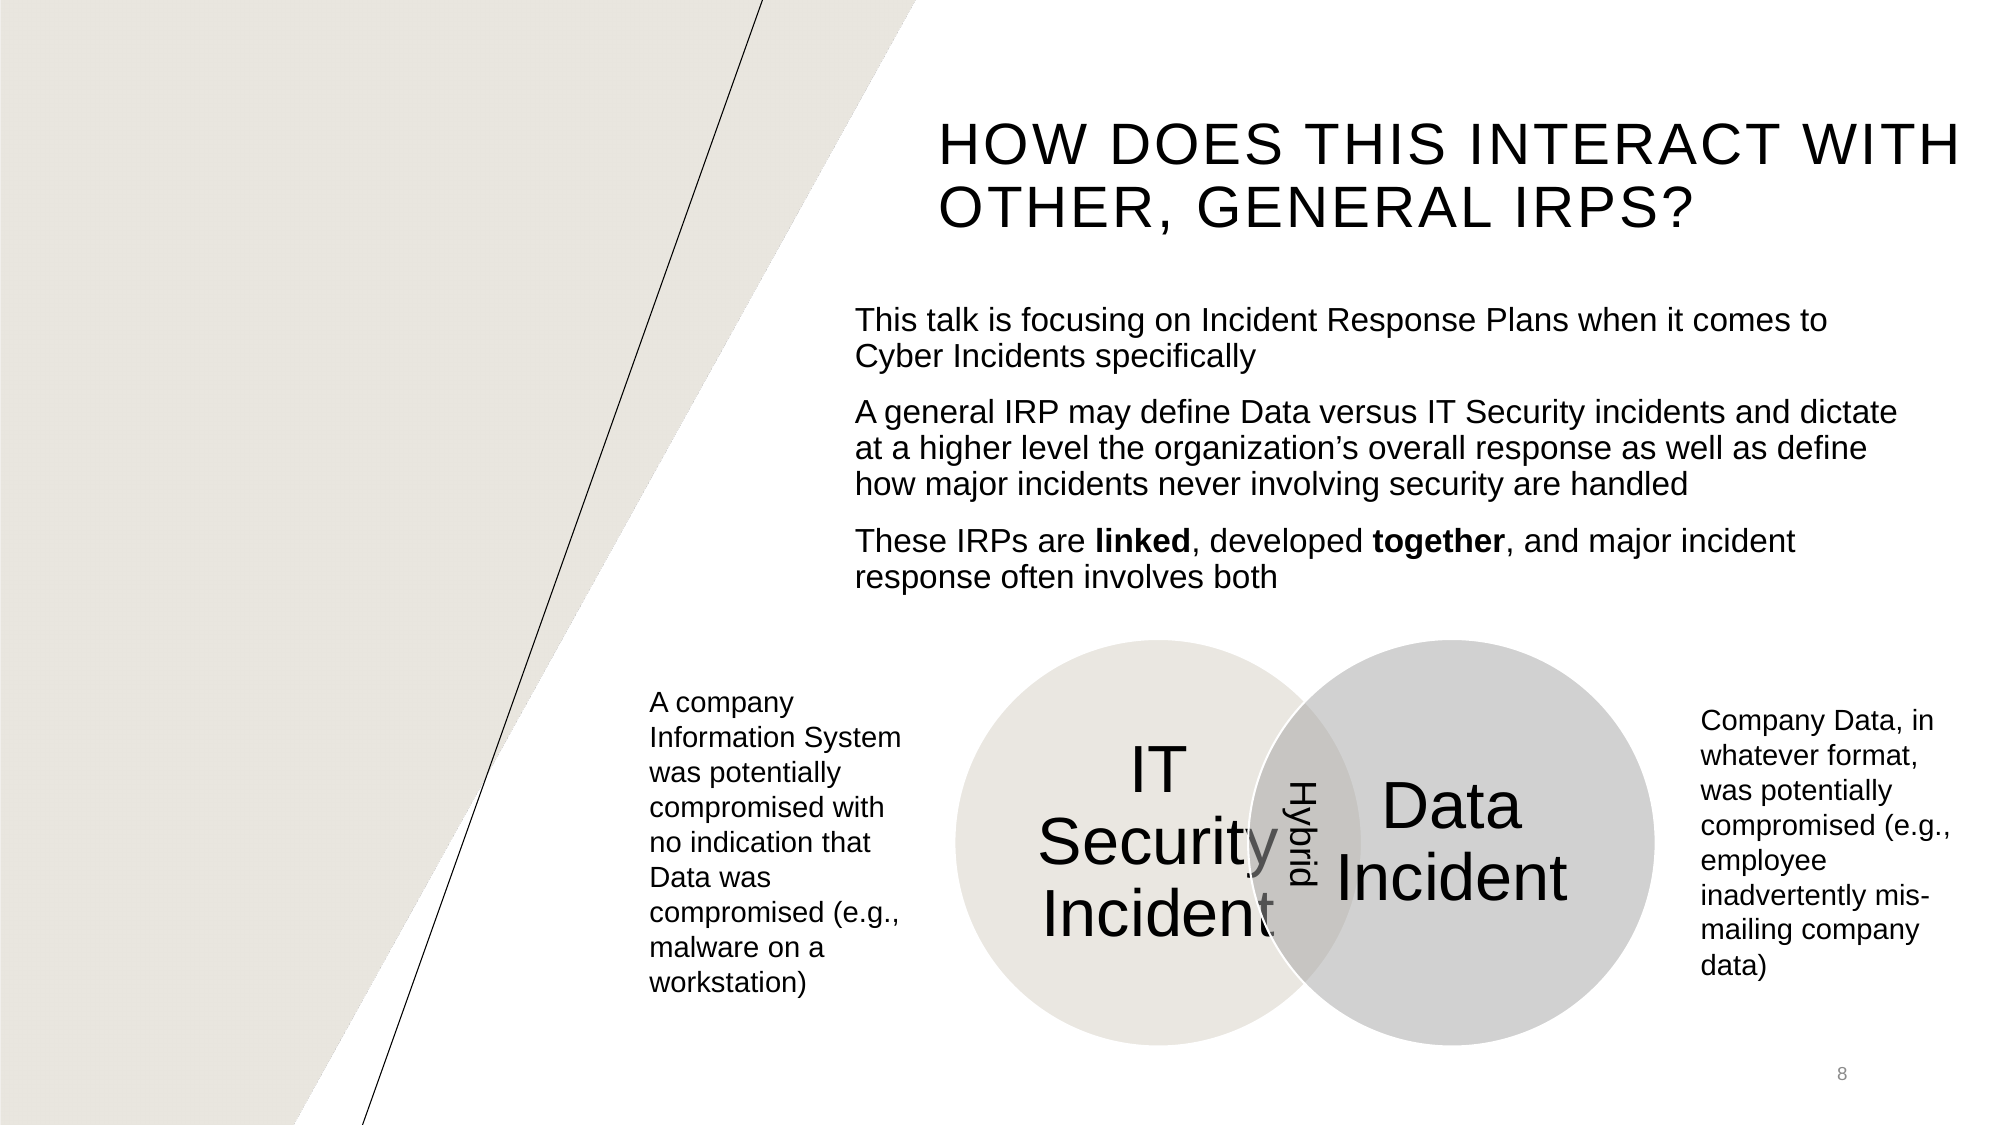

# How Does this Interact with Other, General IRPs?
This talk is focusing on Incident Response Plans when it comes to Cyber Incidents specifically
A general IRP may define Data versus IT Security incidents and dictate at a higher level the organization’s overall response as well as define how major incidents never involving security are handled
These IRPs are linked, developed together, and major incident response often involves both

IT Security Incident
Data Incident
A company Information System was potentially compromised with no indication that Data was compromised (e.g., malware on a workstation)
Company Data, in whatever format, was potentially compromised (e.g., employee inadvertently mis-mailing company data)
Hybrid
8